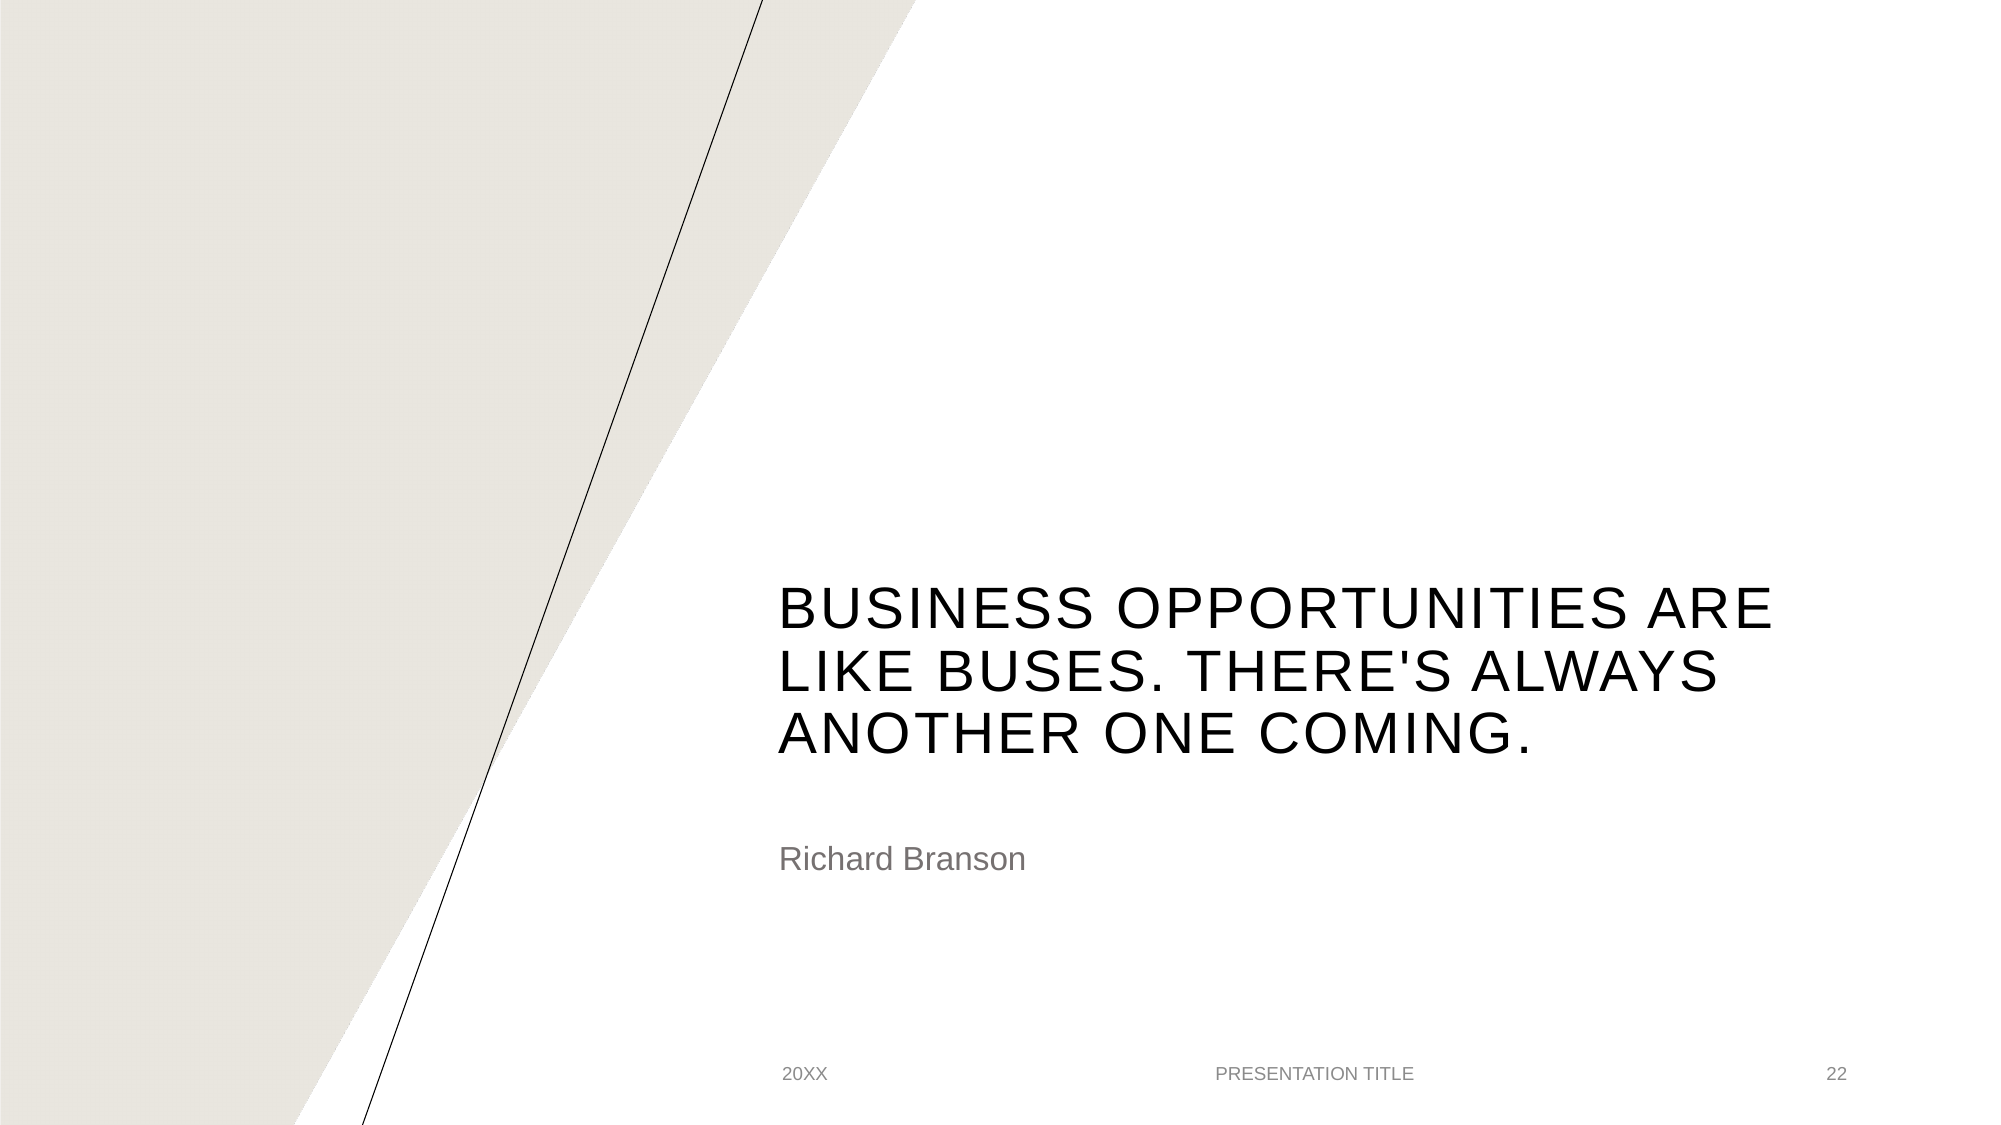

# BUSINESS OPPORTUNITIES ARE LIKE BUSES. THERE'S ALWAYS ANOTHER ONE COMING.​
Richard Branson
20XX
PRESENTATION TITLE
22